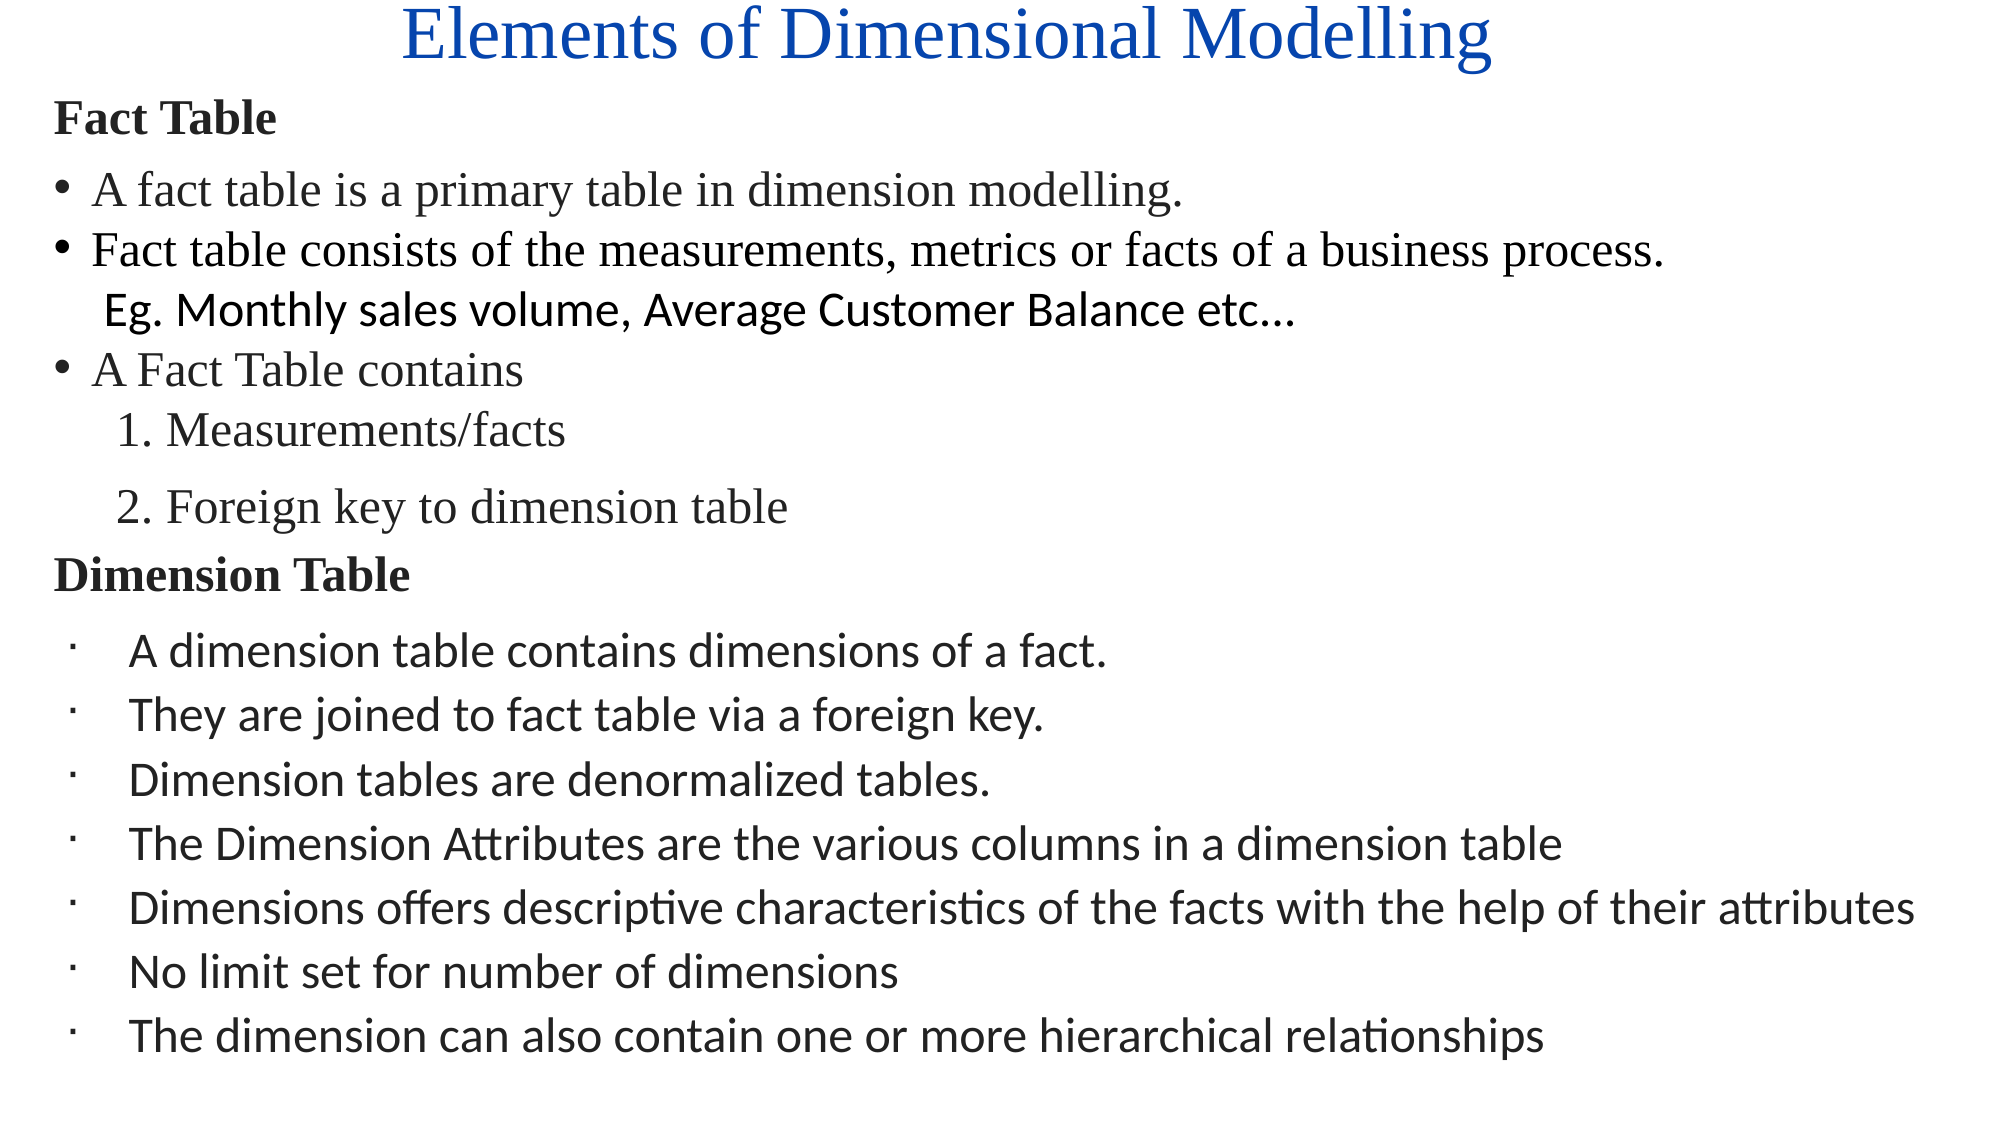

# Elements of Dimensional Modelling
Fact Table
A fact table is a primary table in dimension modelling.
Fact table consists of the measurements, metrics or facts of a business process.
    Eg. Monthly sales volume, Average Customer Balance etc...
A Fact Table contains
     1. Measurements/facts
     2. Foreign key to dimension table
Dimension Table
A dimension table contains dimensions of a fact.
They are joined to fact table via a foreign key.
Dimension tables are denormalized tables.
The Dimension Attributes are the various columns in a dimension table
Dimensions offers descriptive characteristics of the facts with the help of their attributes
No limit set for number of dimensions
The dimension can also contain one or more hierarchical relationships